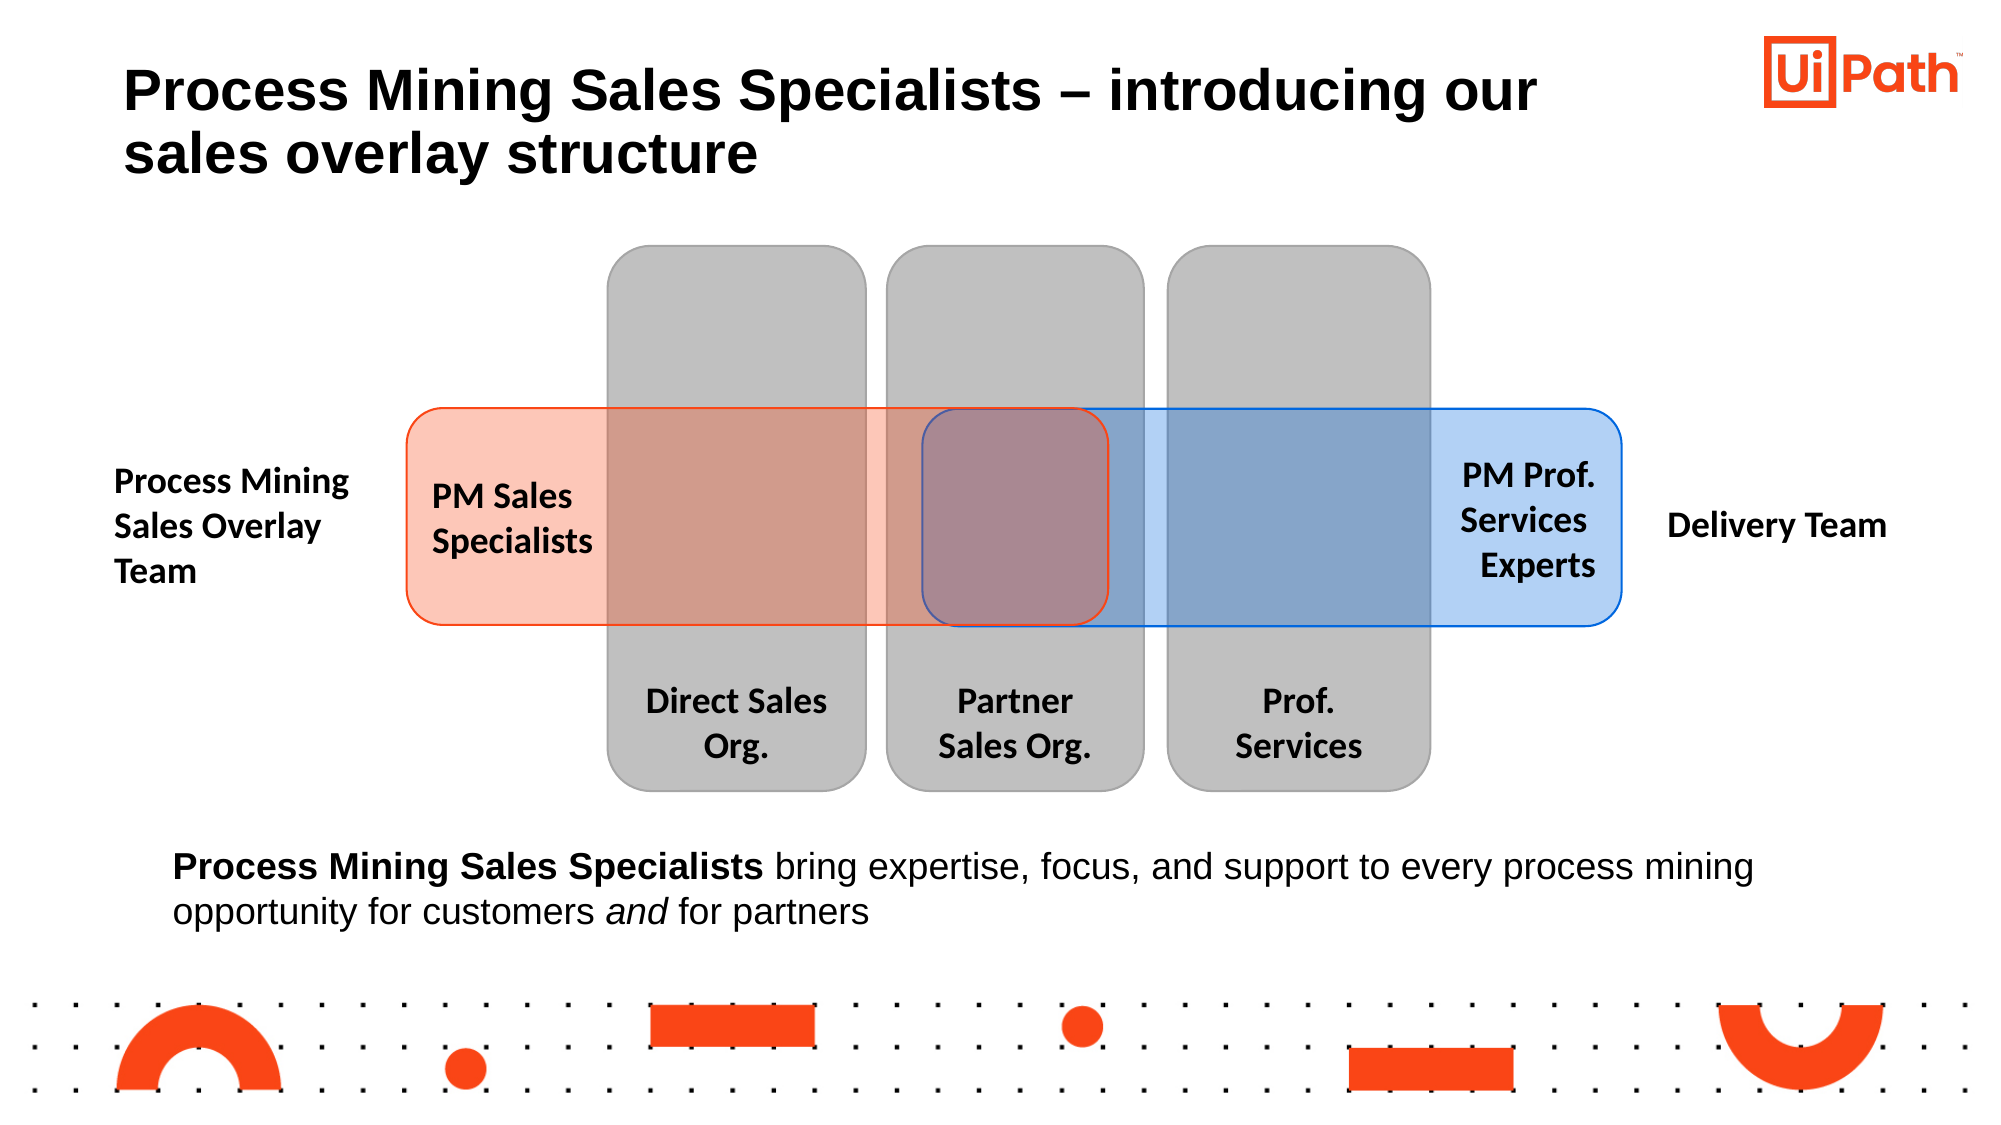

Process Mining Sales Specialists – introducing our sales overlay structure

Prof.
Services

Direct Sales Org.

Partner Sales Org.
PM Sales
Specialists
PM Prof.
Services
Experts
Process Mining ​
Sales Overlay​
Team
Delivery Team
Process Mining Sales Specialists bring expertise, focus, and support to every process mining opportunity for customers and for partners